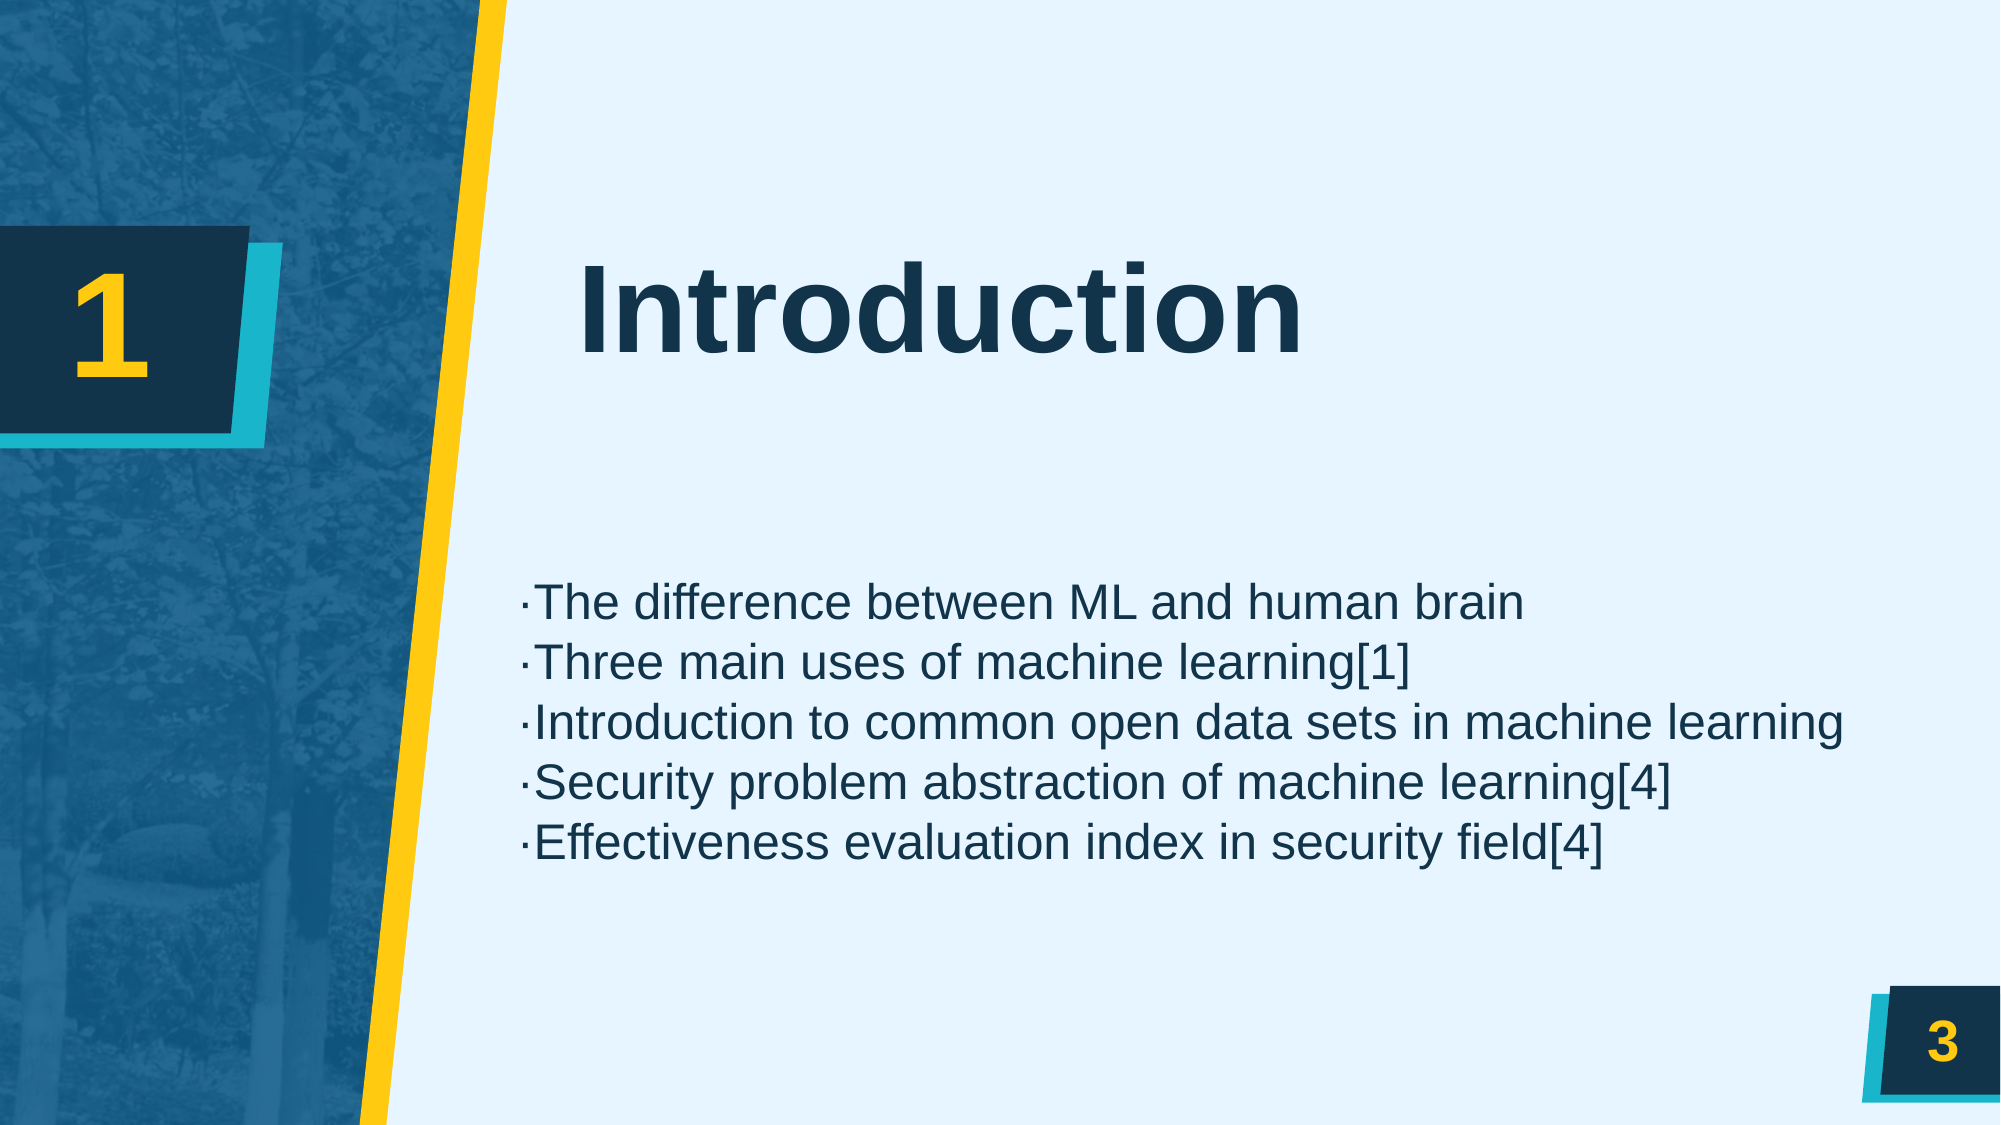

# Introduction
1
·The difference between ML and human brain
·Three main uses of machine learning[1]
·Introduction to common open data sets in machine learning
·Security problem abstraction of machine learning[4]
·Effectiveness evaluation index in security field[4]
3